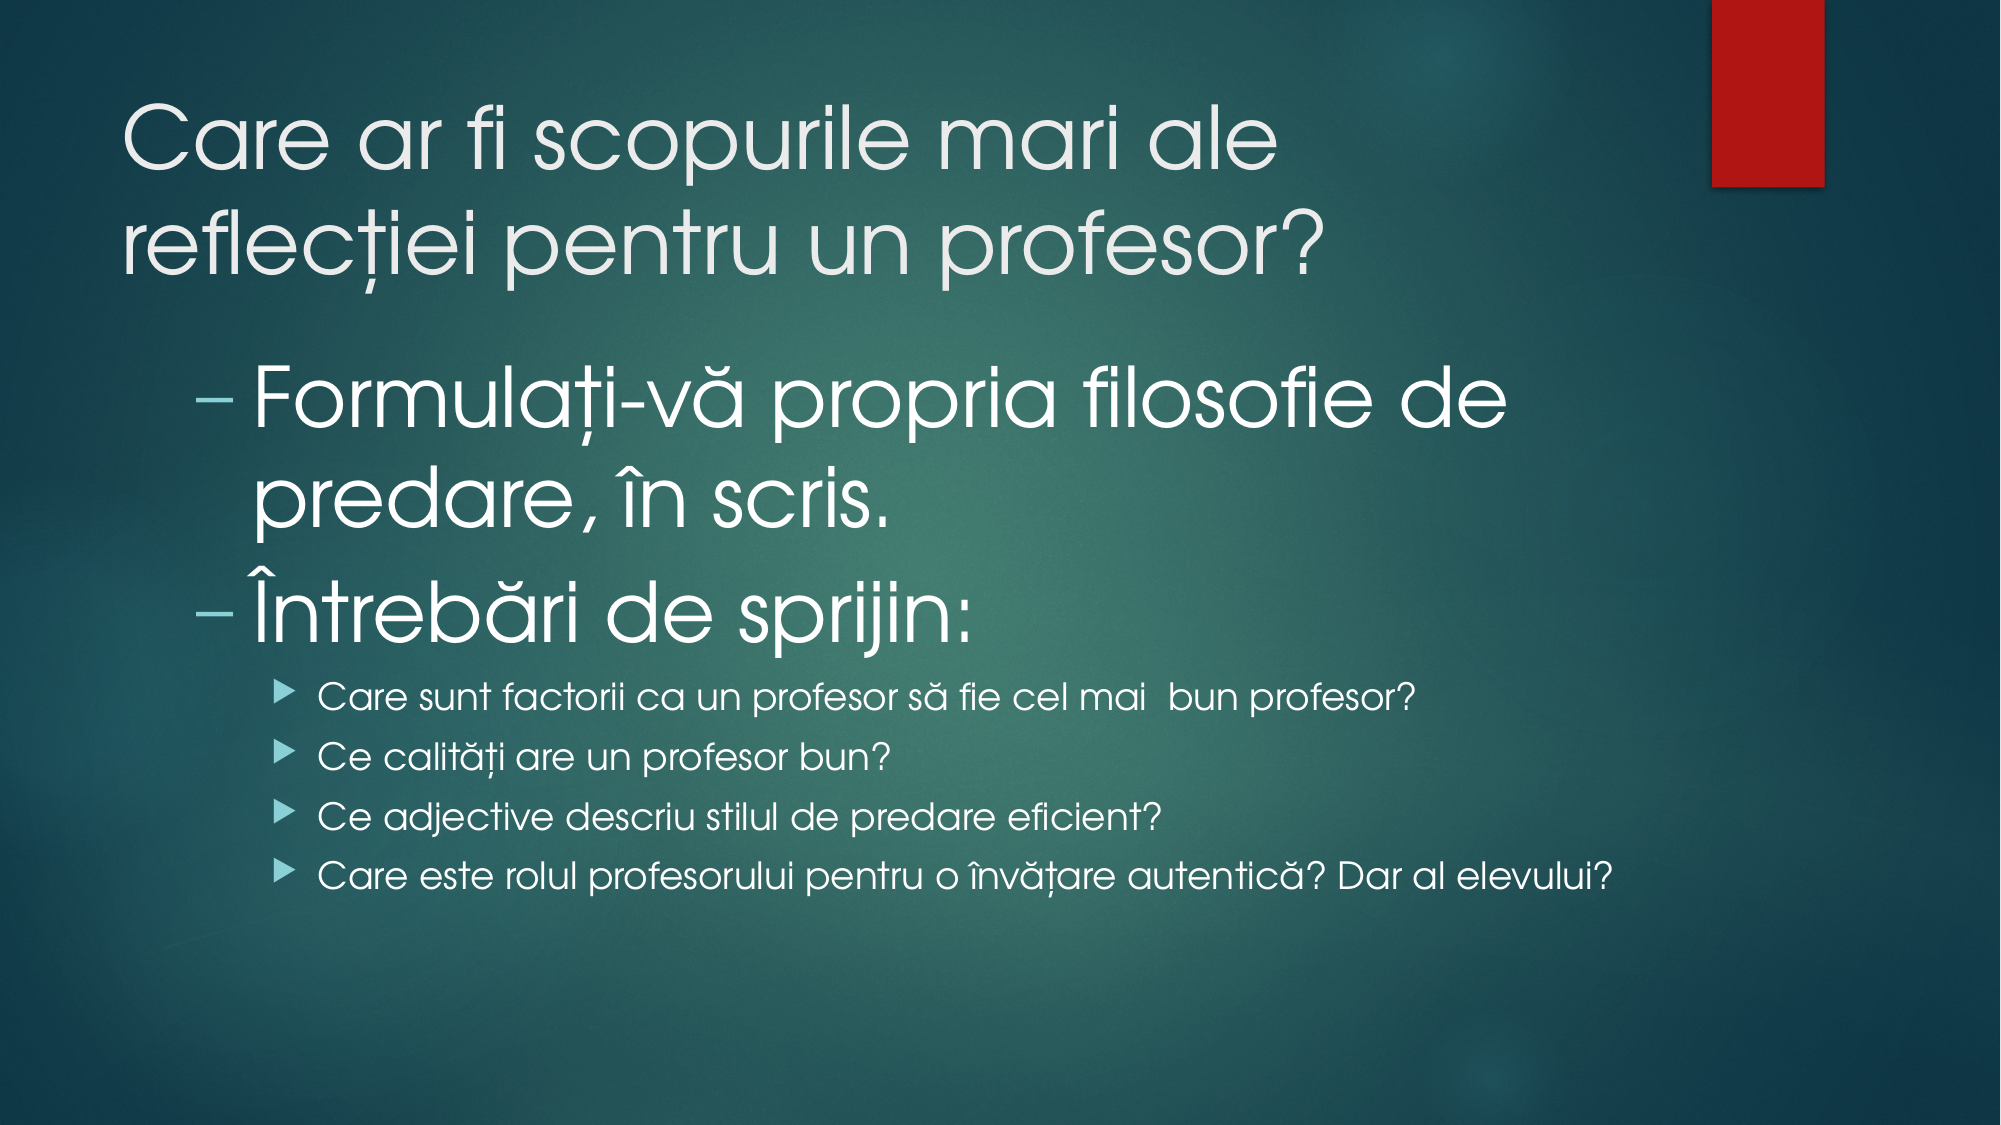

# Care ar fi scopurile mari ale reflecţiei pentru un profesor?
Formulaţi-vă propria filosofie de predare, în scris.
Întrebări de sprijin:
Care sunt factorii ca un profesor să fie cel mai  bun profesor?
Ce calități are un profesor bun?
Ce adjective descriu stilul de predare eficient?
Care este rolul profesorului pentru o învățare autentică? Dar al elevului?